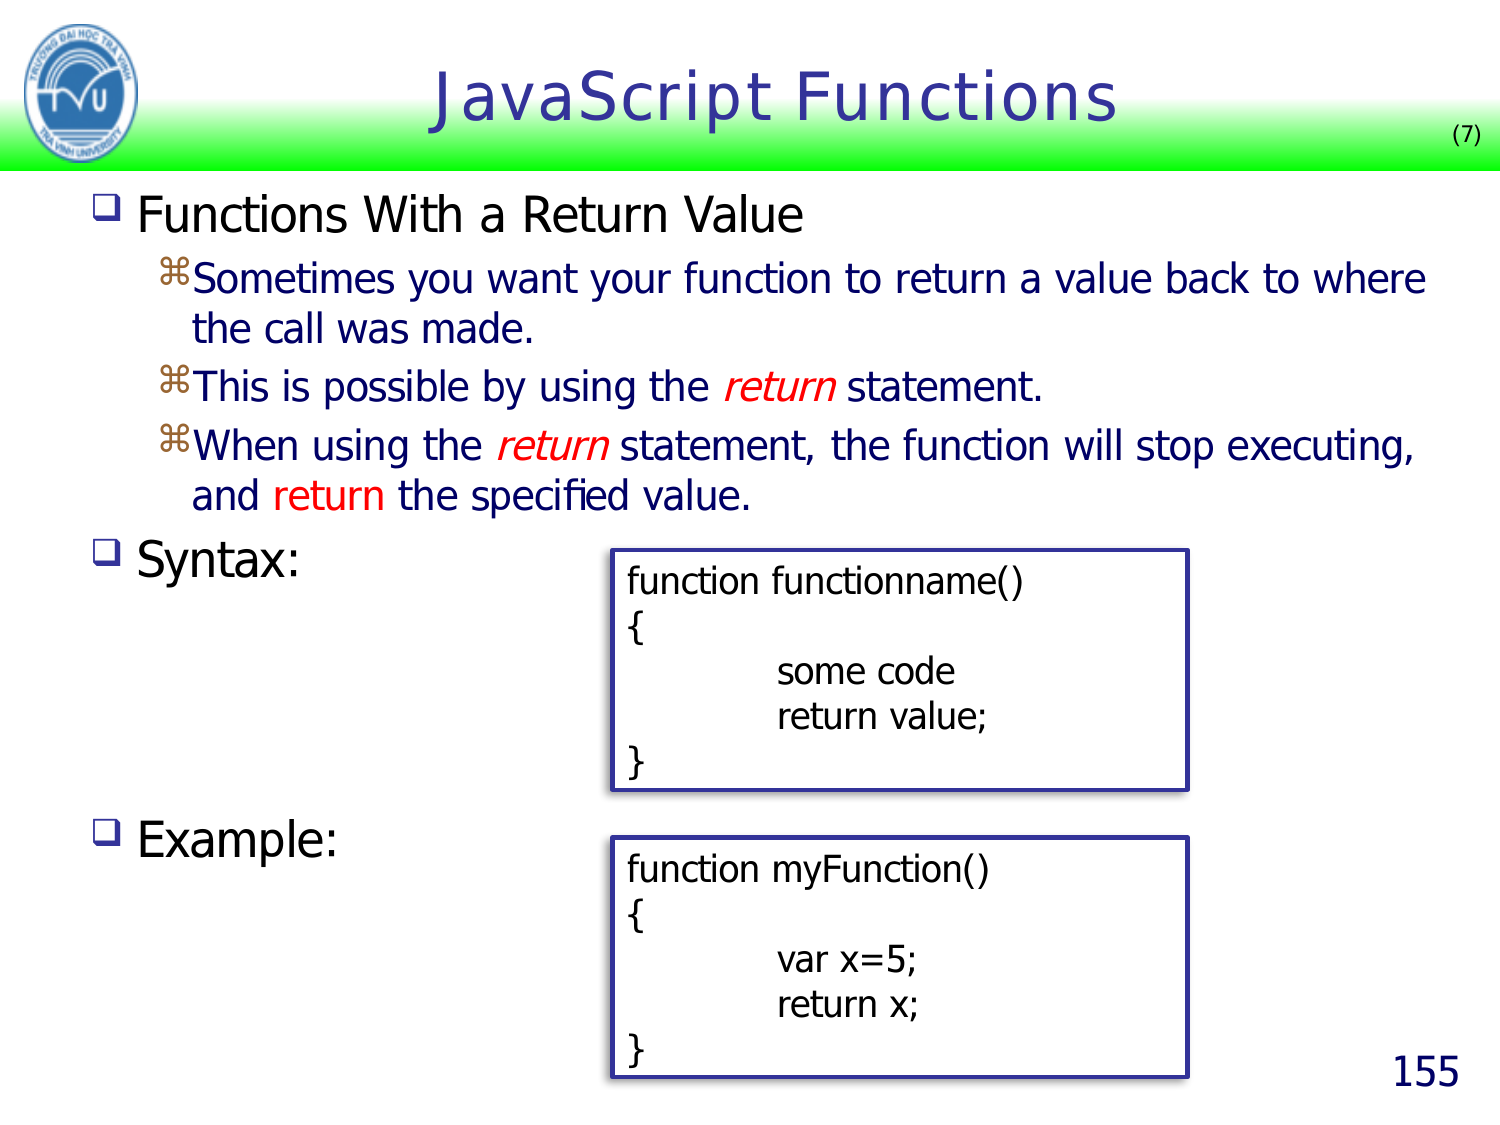

# JavaScript Functions
(7)
Functions With a Return Value
Sometimes you want your function to return a value back to where the call was made.
This is possible by using the return statement.
When using the return statement, the function will stop executing, and return the specified value.
Syntax:

Example:

function functionname()
{
	some code
	return value;
}
function myFunction()
{
	var x=5;
	return x;
}
155